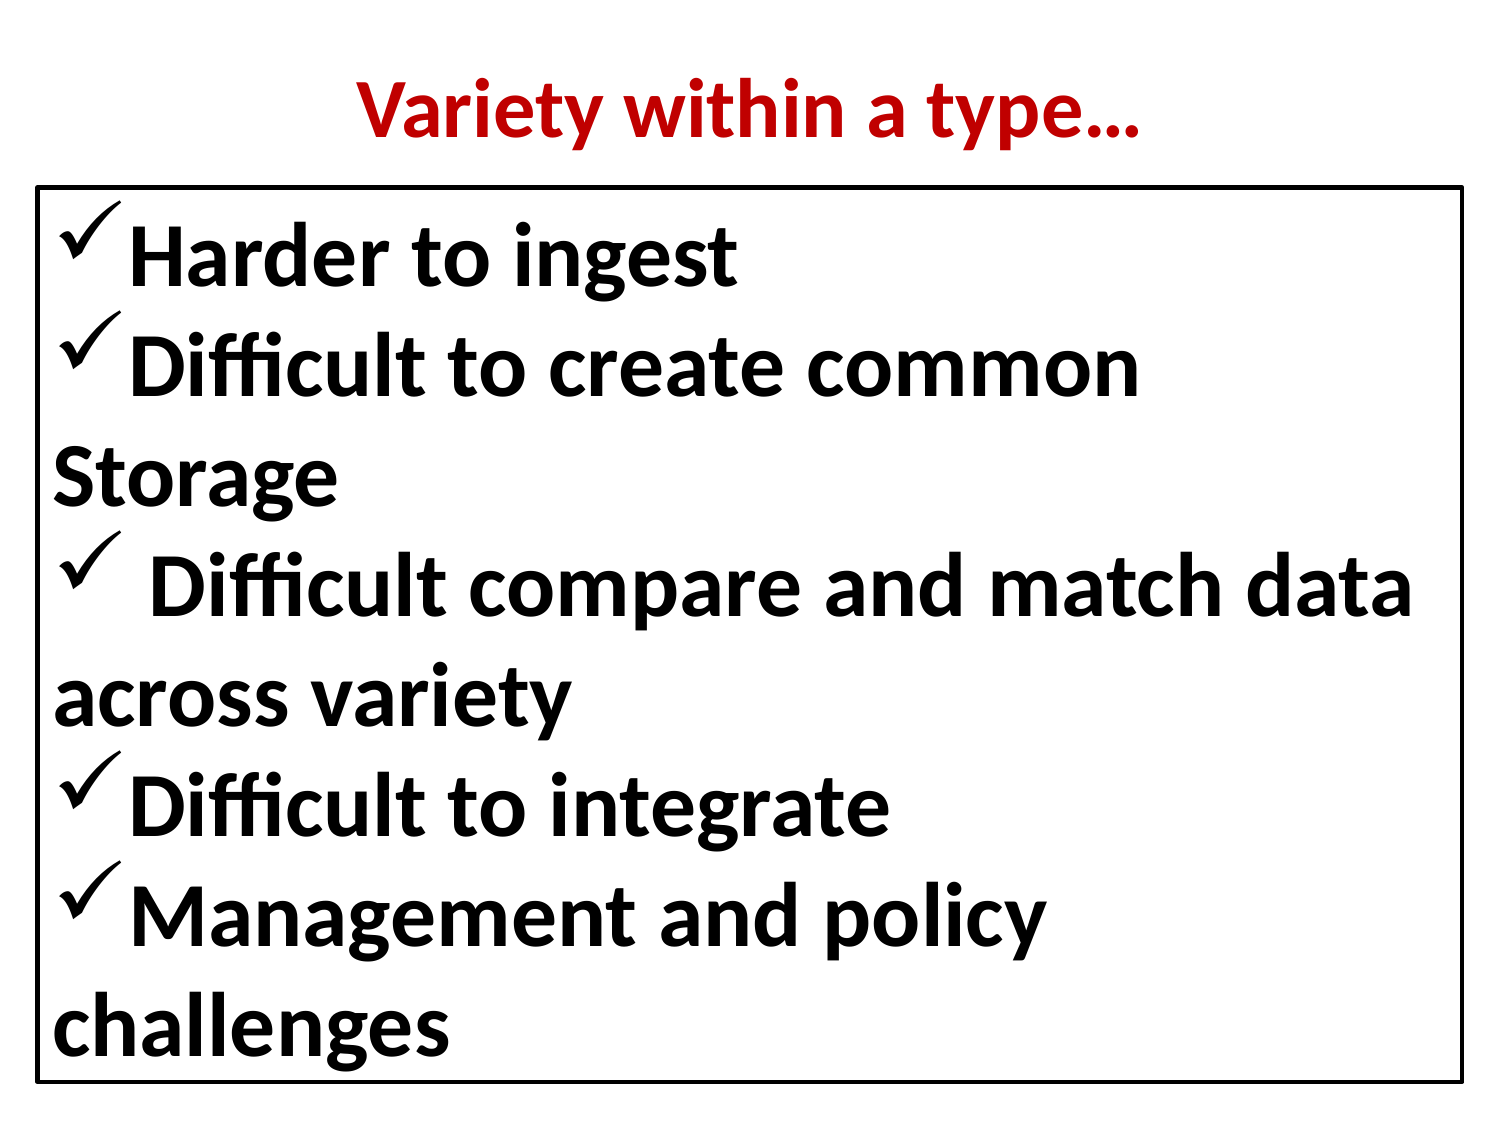

# Variety within a type…
Harder to ingest
Difficult to create common Storage
 Difficult compare and match data across variety
Difficult to integrate
Management and policy challenges